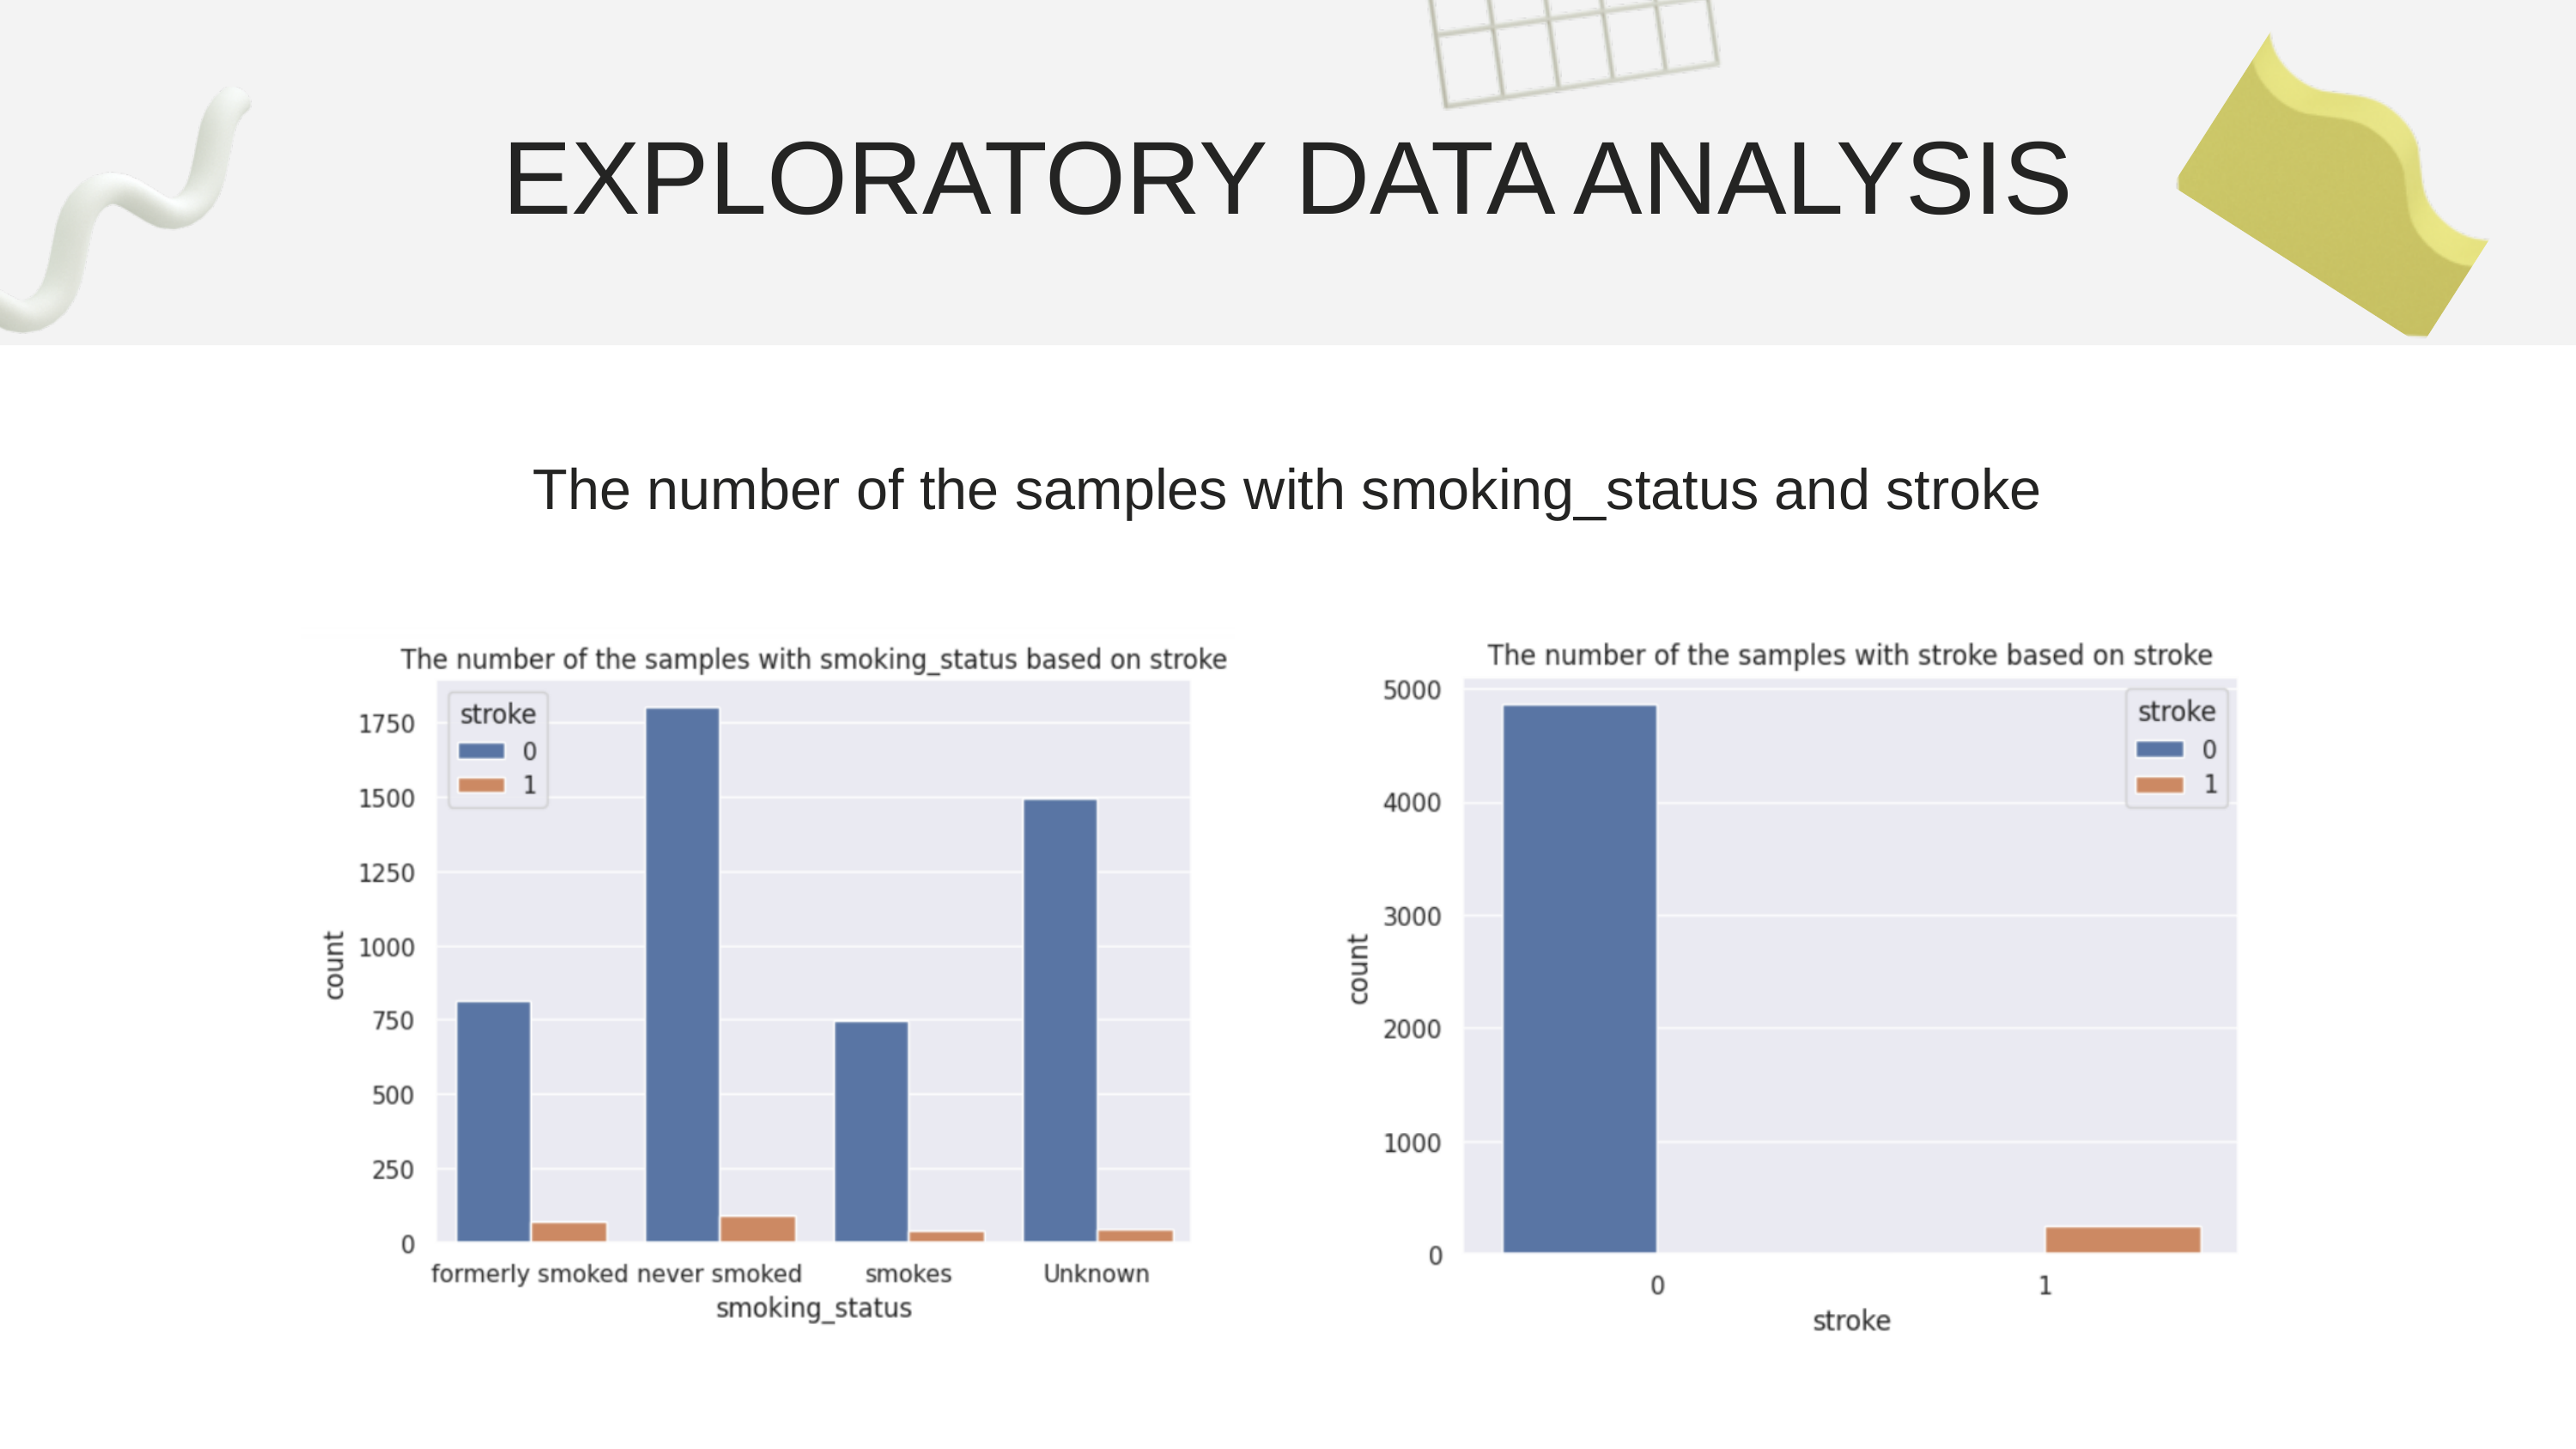

EXPLORATORY DATA ANALYSIS
The number of the samples with smoking_status and stroke